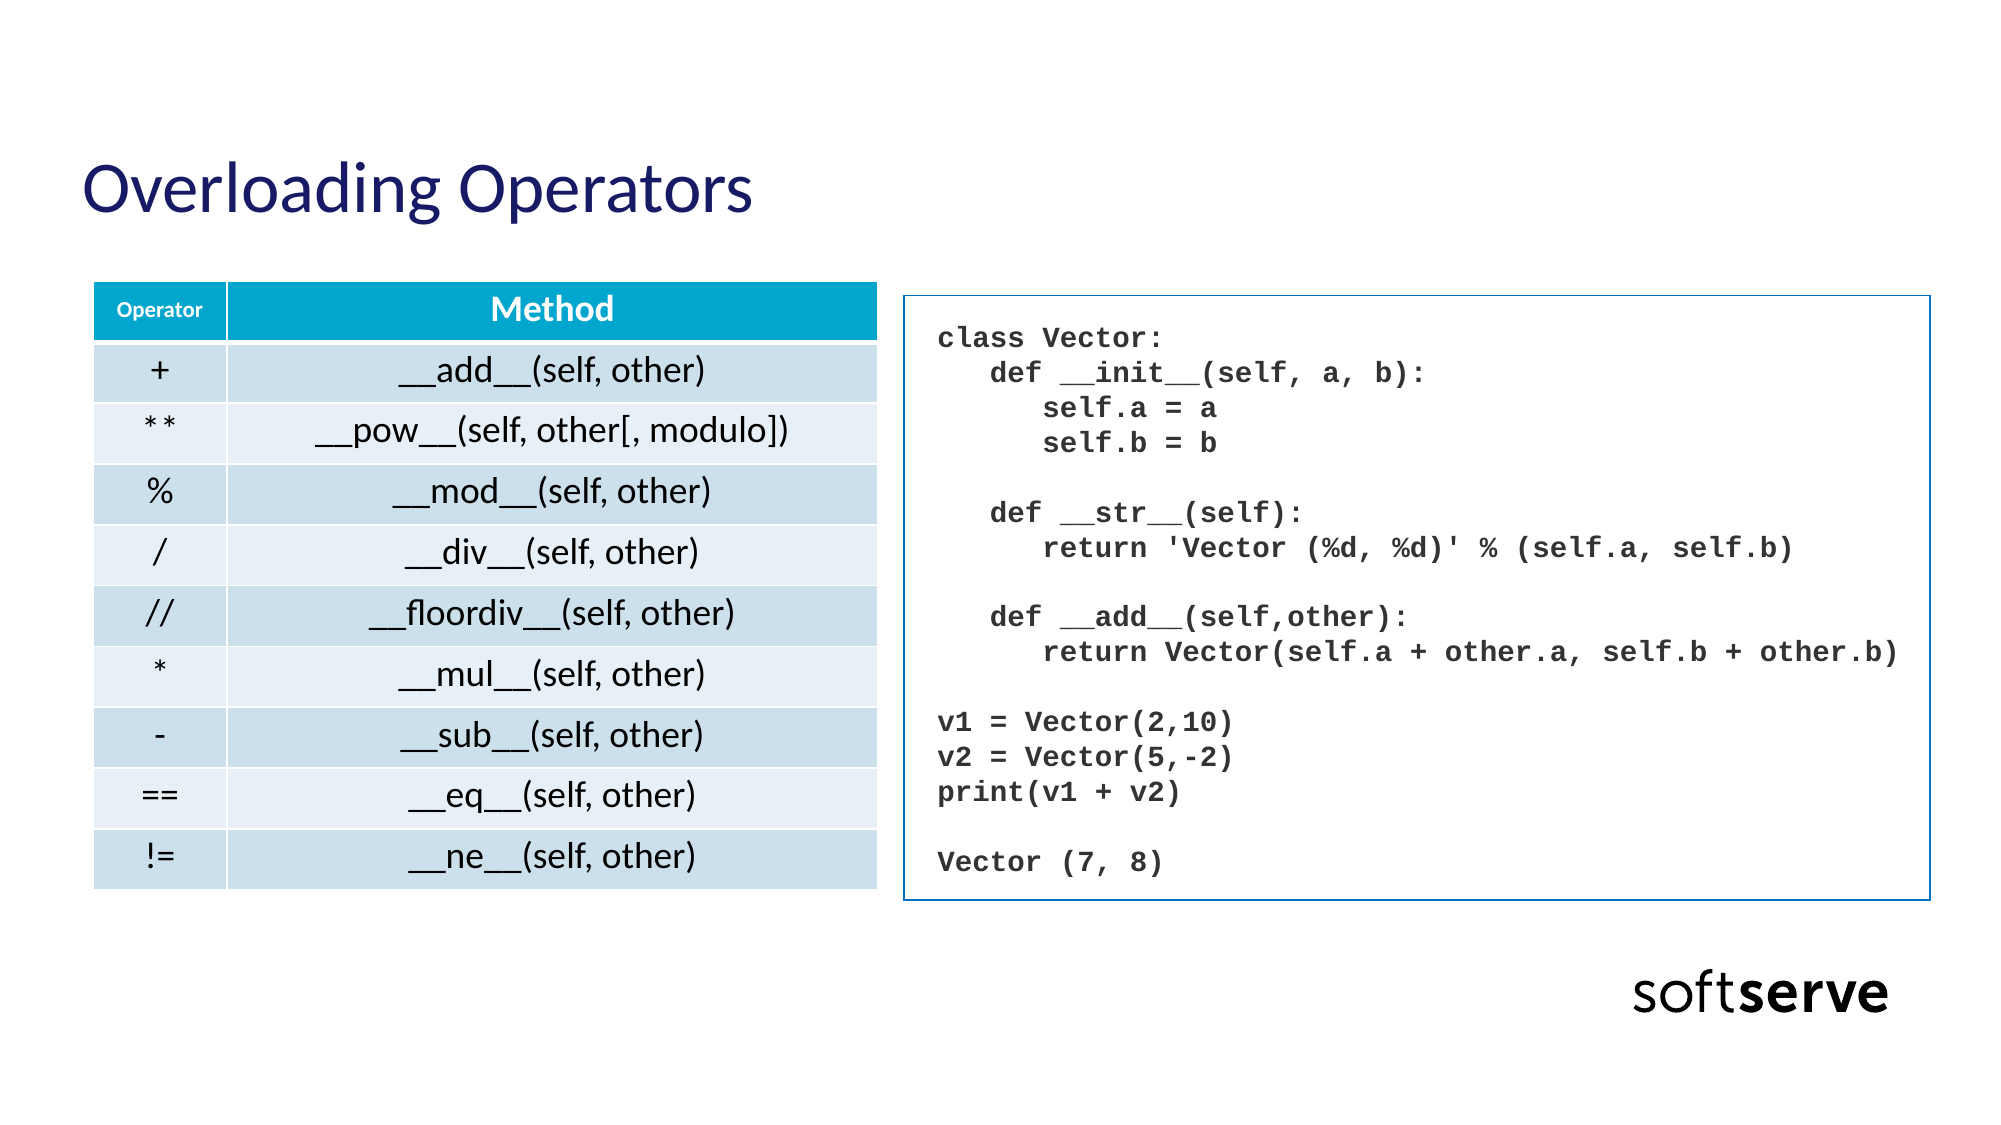

# Overloading Operators
| Operator | Method |
| --- | --- |
| + | \_\_add\_\_(self, other) |
| \*\* | \_\_pow\_\_(self, other[, modulo]) |
| % | \_\_mod\_\_(self, other) |
| / | \_\_div\_\_(self, other) |
| // | \_\_floordiv\_\_(self, other) |
| \* | \_\_mul\_\_(self, other) |
| - | \_\_sub\_\_(self, other) |
| == | \_\_eq\_\_(self, other) |
| != | \_\_ne\_\_(self, other) |
class Vector:
   def __init__(self, a, b):
      self.a = a
      self.b = b

   def __str__(self):
      return 'Vector (%d, %d)' % (self.a, self.b)

   def __add__(self,other):
      return Vector(self.a + other.a, self.b + other.b)

v1 = Vector(2,10)
v2 = Vector(5,-2)
print(v1 + v2)

Vector (7, 8)